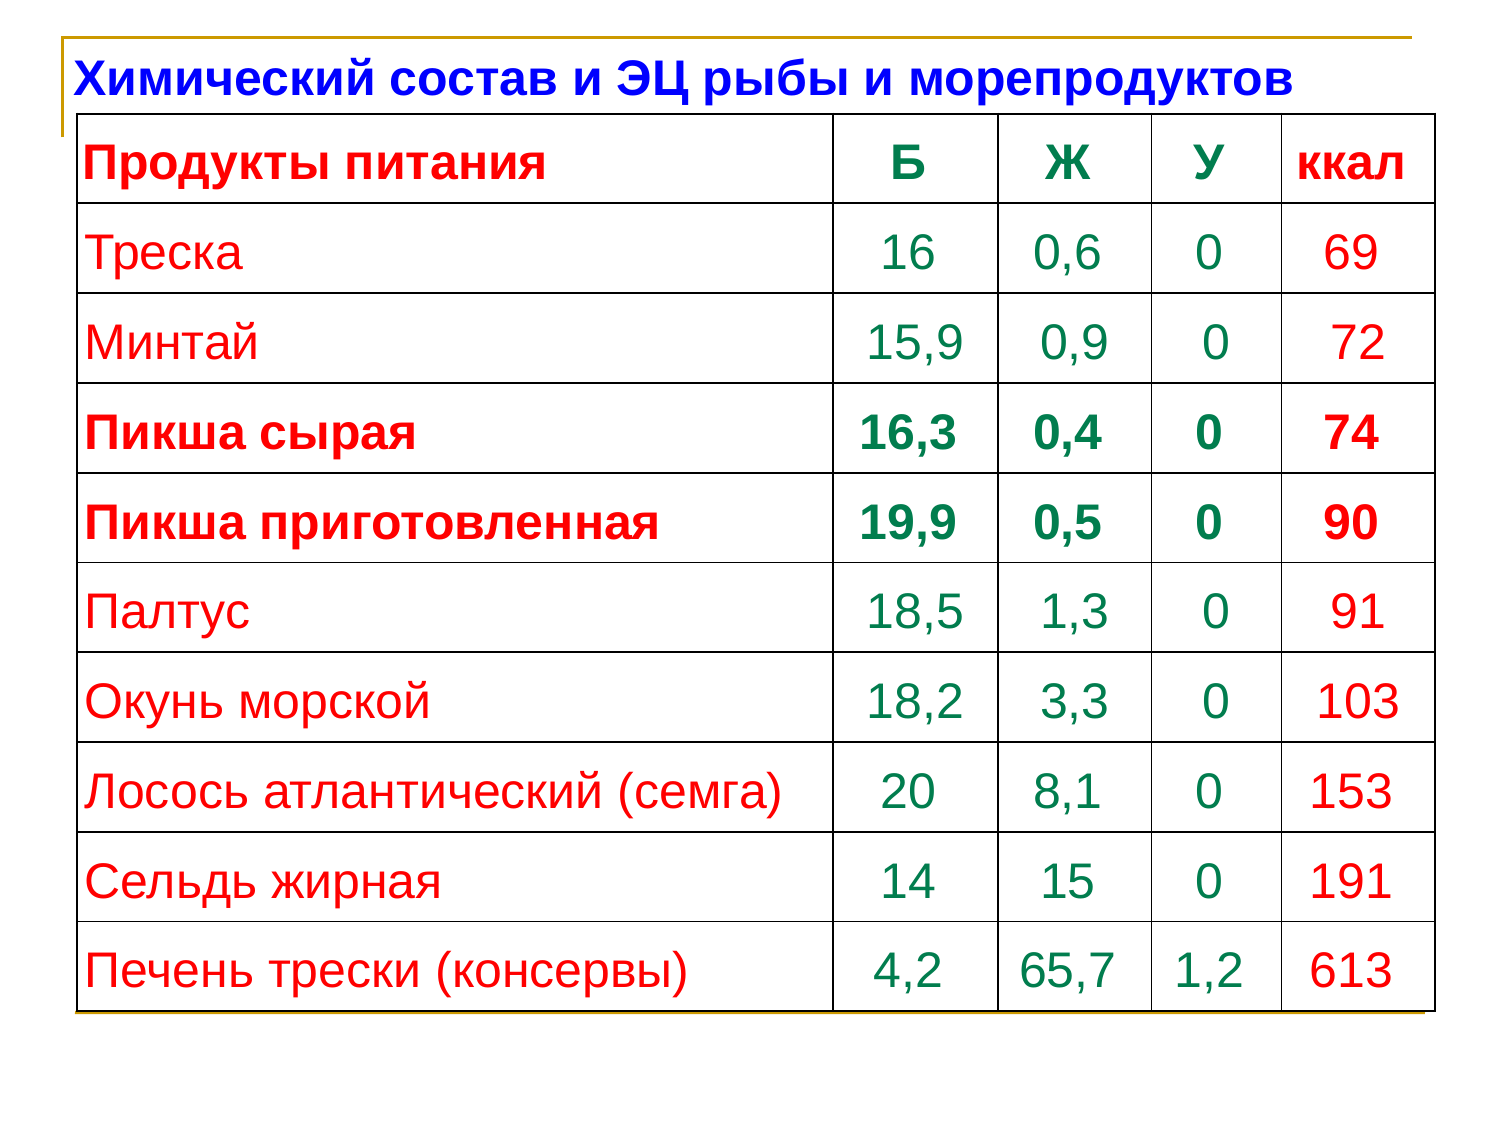

Химический состав и ЭЦ рыбы и морепродуктов
| Продукты питания | Б | Ж | У | ккал |
| --- | --- | --- | --- | --- |
| Треска | 16 | 0,6 | 0 | 69 |
| Минтай | 15,9 | 0,9 | 0 | 72 |
| Пикша сырая | 16,3 | 0,4 | 0 | 74 |
| Пикша приготовленная | 19,9 | 0,5 | 0 | 90 |
| Палтус | 18,5 | 1,3 | 0 | 91 |
| Окунь морской | 18,2 | 3,3 | 0 | 103 |
| Лосось атлантический (семга) | 20 | 8,1 | 0 | 153 |
| Сельдь жирная | 14 | 15 | 0 | 191 |
| Печень трески (консервы) | 4,2 | 65,7 | 1,2 | 613 |